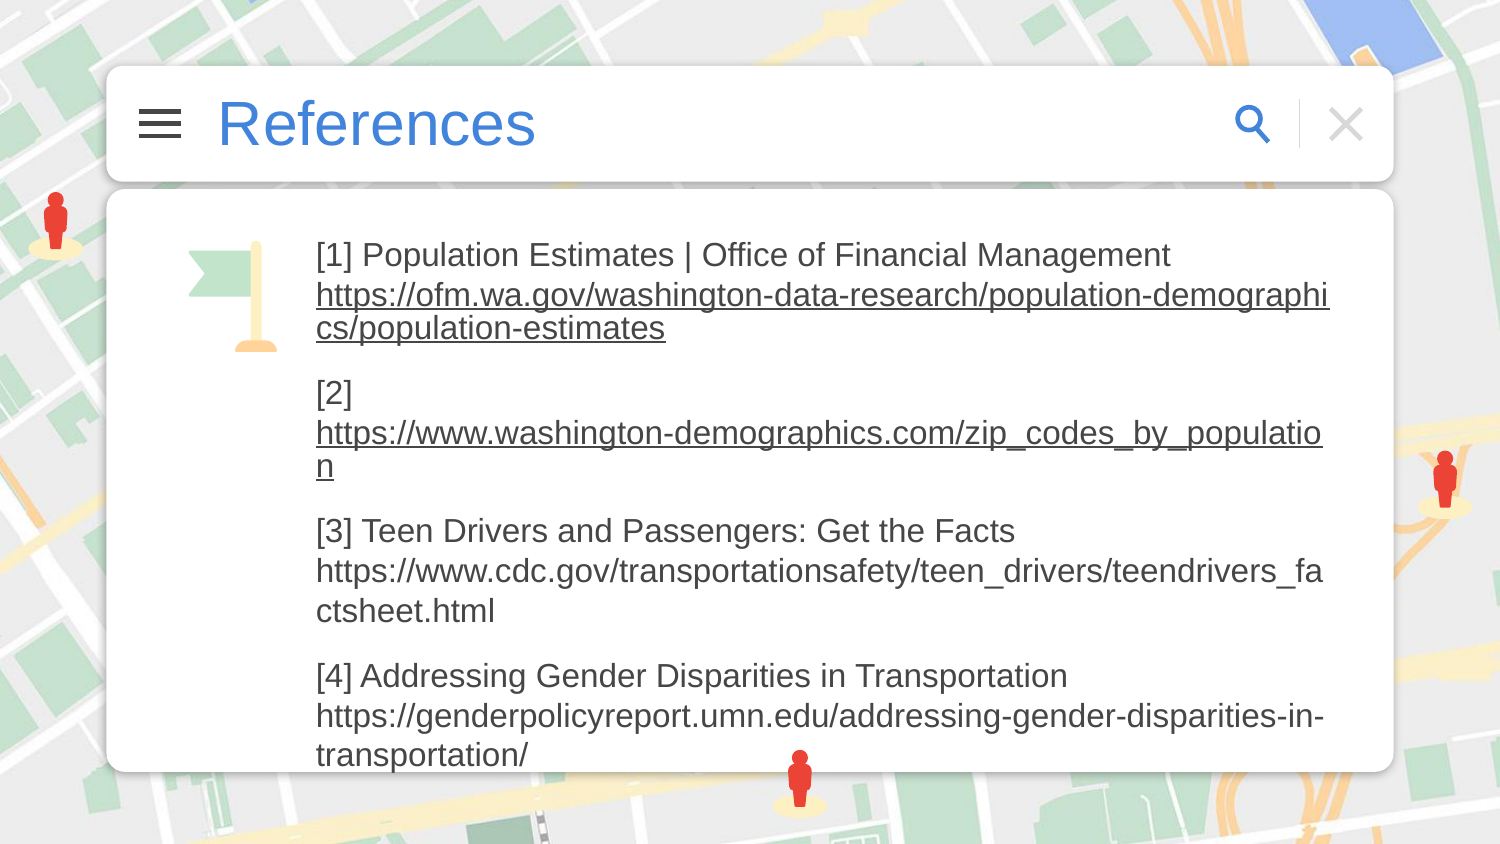

# References
[1] Population Estimates | Office of Financial Management https://ofm.wa.gov/washington-data-research/population-demographics/population-estimates
[2] https://www.washington-demographics.com/zip_codes_by_population
[3] Teen Drivers and Passengers: Get the Facts https://www.cdc.gov/transportationsafety/teen_drivers/teendrivers_factsheet.html
[4] Addressing Gender Disparities in Transportation https://genderpolicyreport.umn.edu/addressing-gender-disparities-in-transportation/